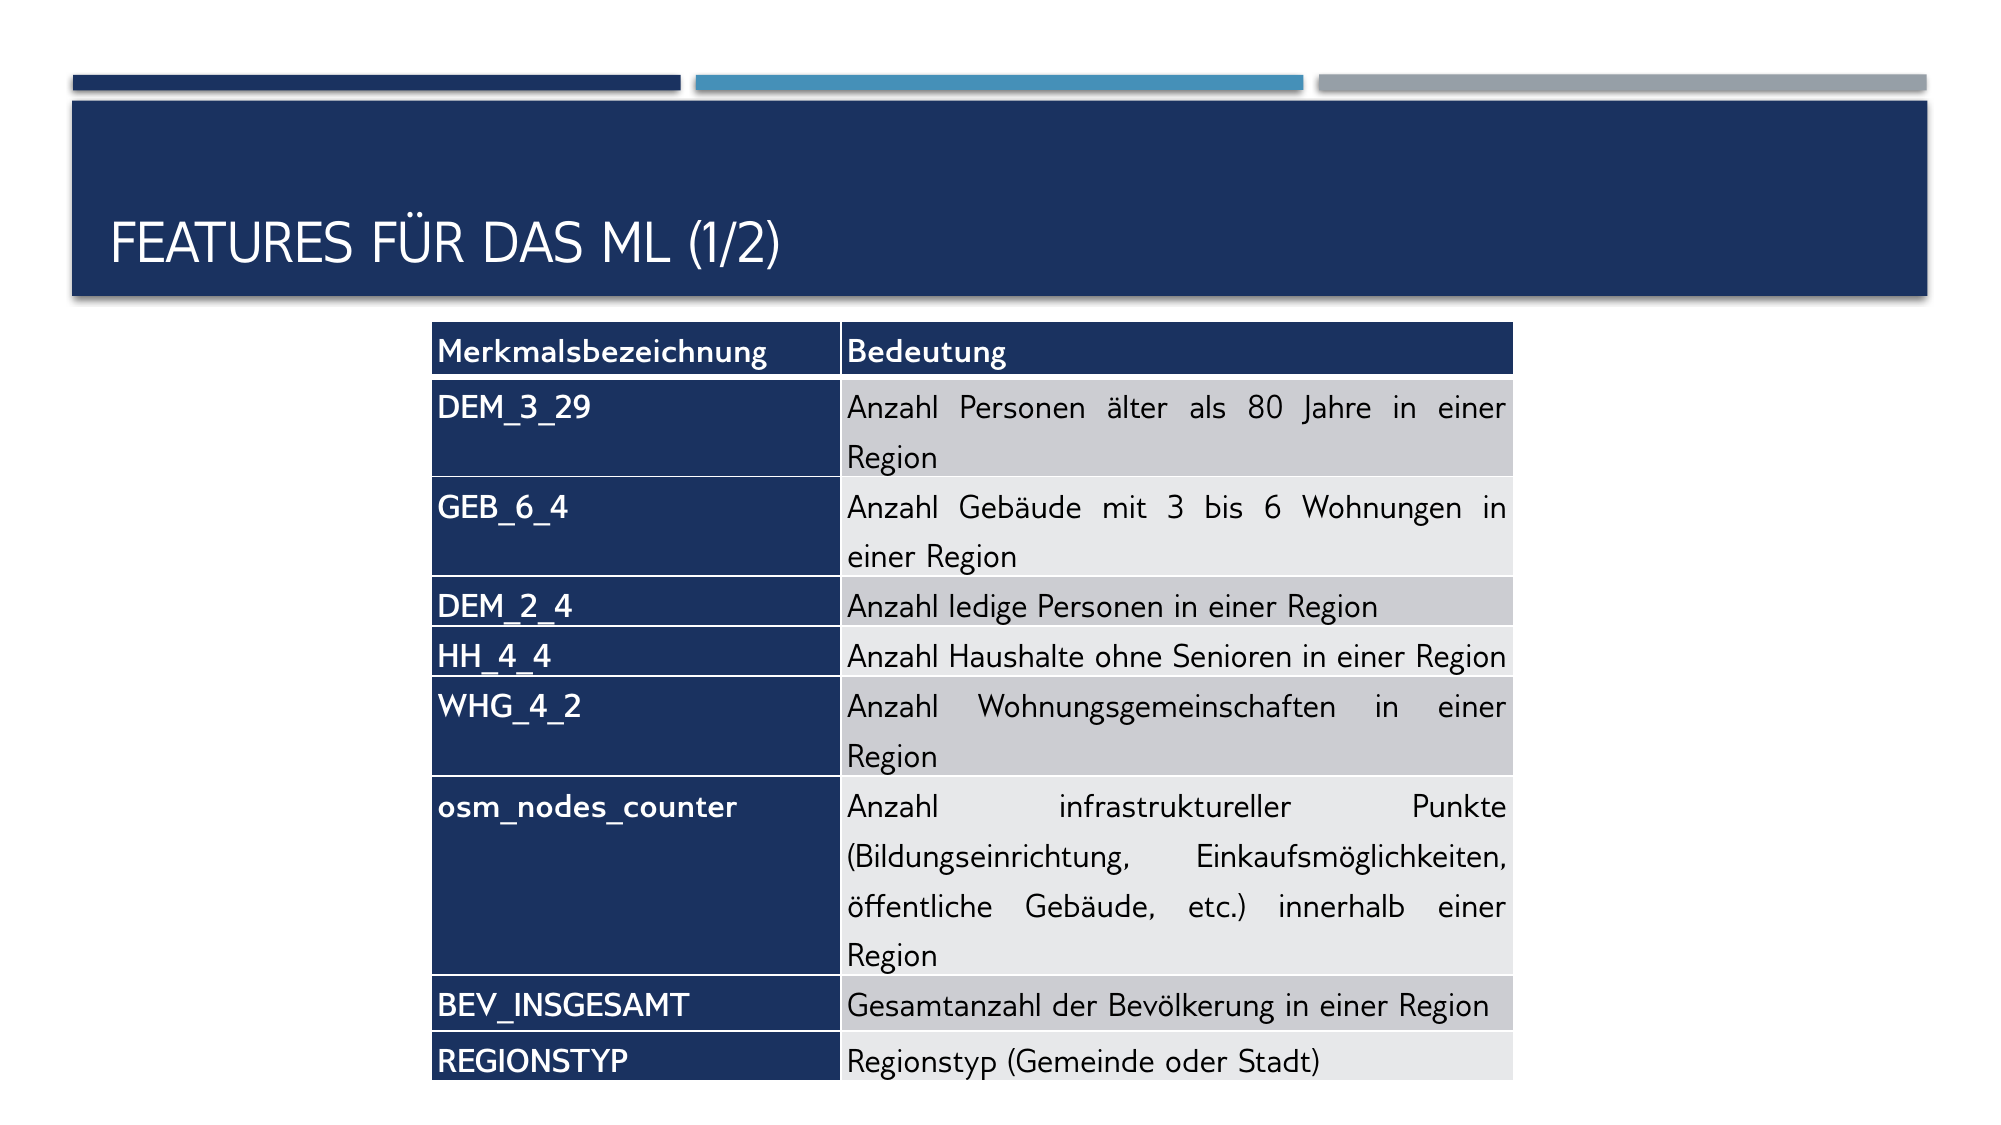

# Features für das ml (1/2)
| Merkmalsbezeichnung | Bedeutung |
| --- | --- |
| DEM\_3\_29 | Anzahl Personen älter als 80 Jahre in einer Region |
| GEB\_6\_4 | Anzahl Gebäude mit 3 bis 6 Wohnungen in einer Region |
| DEM\_2\_4 | Anzahl ledige Personen in einer Region |
| HH\_4\_4 | Anzahl Haushalte ohne Senioren in einer Region |
| WHG\_4\_2 | Anzahl Wohnungsgemeinschaften in einer Region |
| osm\_nodes\_counter | Anzahl infrastruktureller Punkte (Bildungseinrichtung, Einkaufsmöglichkeiten, öffentliche Gebäude, etc.) innerhalb einer Region |
| BEV\_INSGESAMT | Gesamtanzahl der Bevölkerung in einer Region |
| REGIONSTYP | Regionstyp (Gemeinde oder Stadt) |